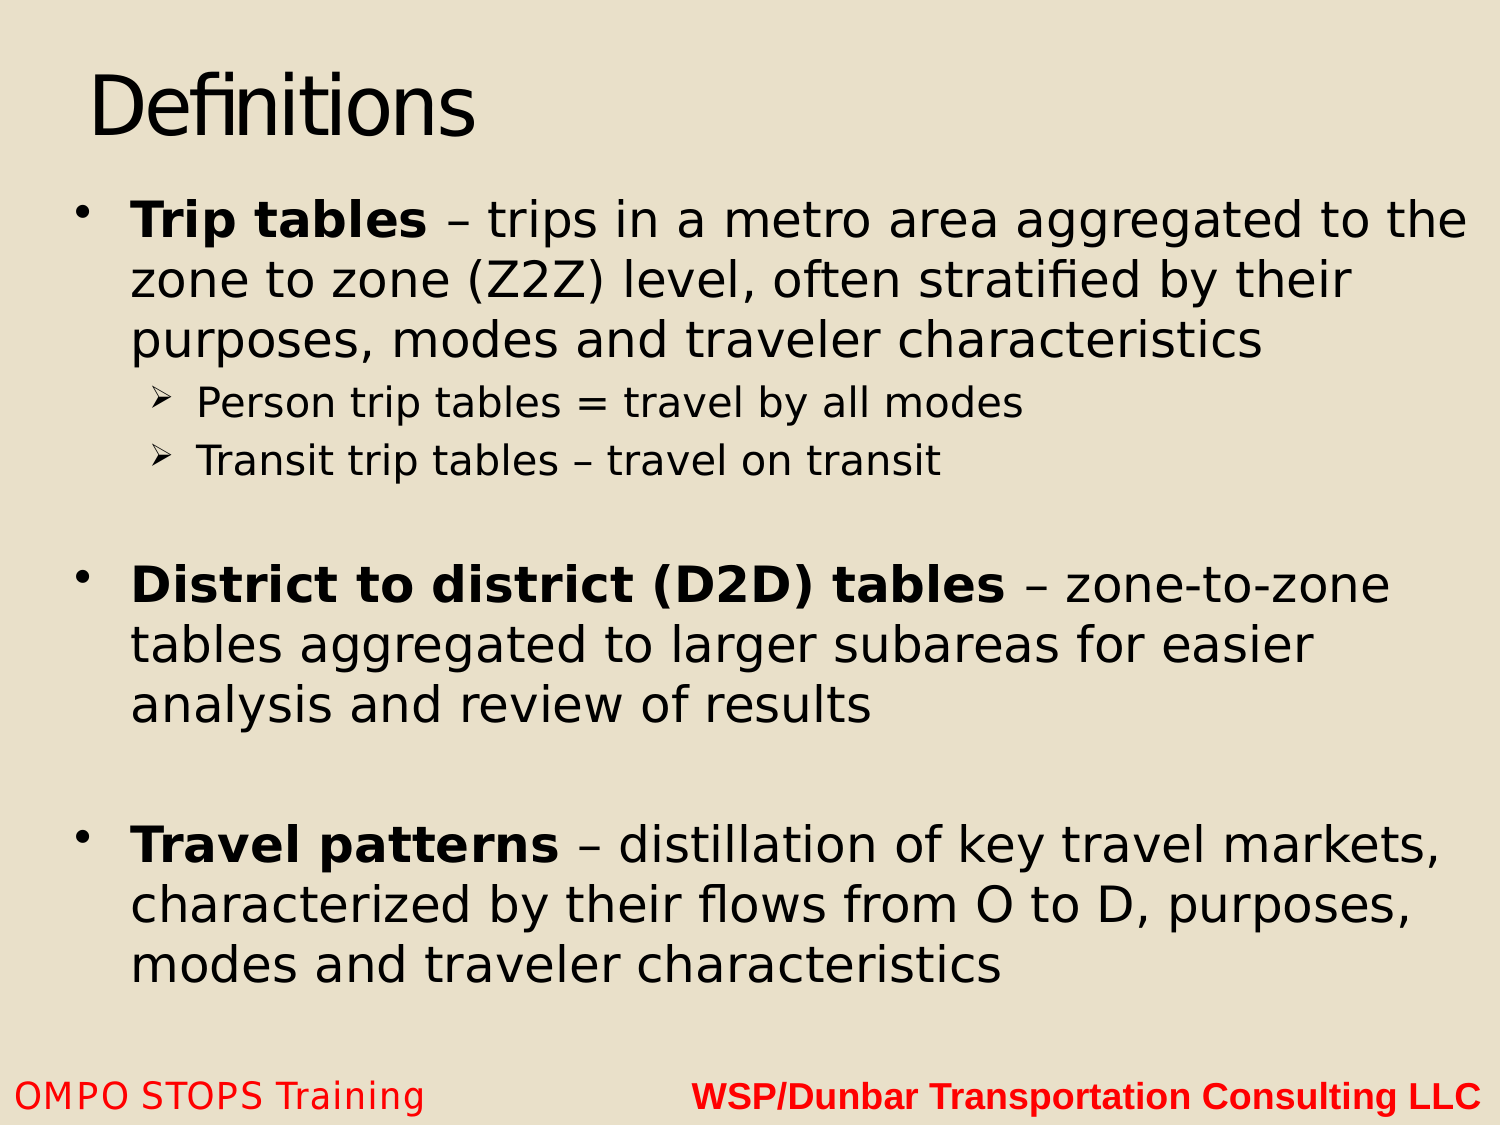

# Definitions
Trip tables – trips in a metro area aggregated to the zone to zone (Z2Z) level, often stratified by their purposes, modes and traveler characteristics
Person trip tables = travel by all modes
Transit trip tables – travel on transit

District to district (D2D) tables – zone-to-zone tables aggregated to larger subareas for easier analysis and review of results

Travel patterns – distillation of key travel markets, characterized by their flows from O to D, purposes, modes and traveler characteristics
OMPO STOPS Training                        WSP/Dunbar Transportation Consulting LLC